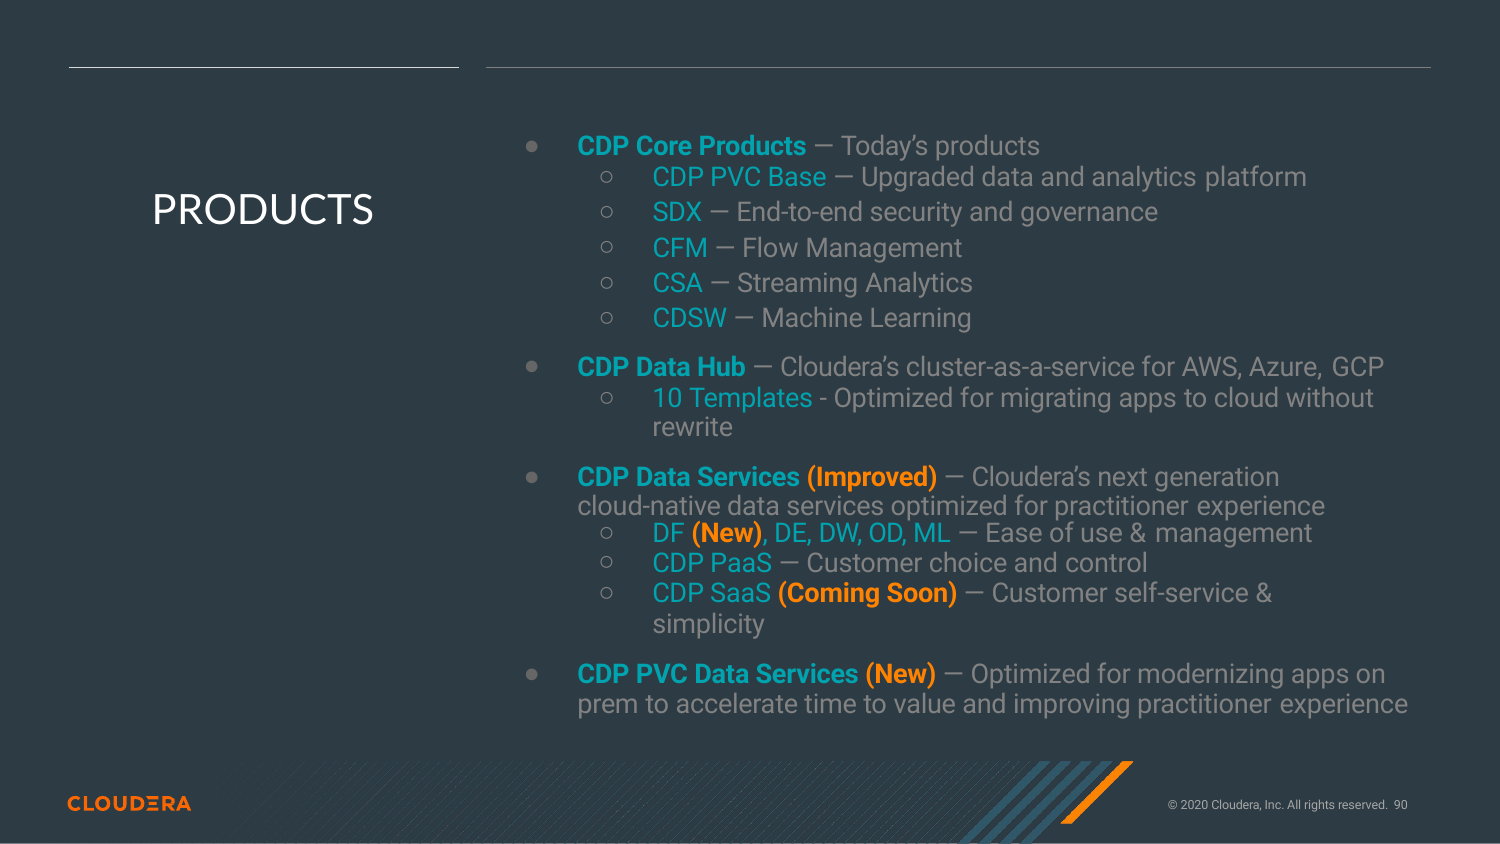

CDP Core Products — Today’s products
CDP PVC Base — Upgraded data and analytics platform
PRODUCTS
SDX — End-to-end security and governance
CFM — Flow Management
CSA — Streaming Analytics
CDSW — Machine Learning
CDP Data Hub — Cloudera’s cluster-as-a-service for AWS, Azure, GCP
10 Templates - Optimized for migrating apps to cloud without  rewrite
CDP Data Services (Improved) — Cloudera’s next generation  cloud-native data services optimized for practitioner experience
DF (New), DE, DW, OD, ML — Ease of use & management
CDP PaaS — Customer choice and control
CDP SaaS (Coming Soon) — Customer self-service & simplicity
CDP PVC Data Services (New) — Optimized for modernizing apps on  prem to accelerate time to value and improving practitioner experience

© 2020 Cloudera, Inc. All rights reserved. 90